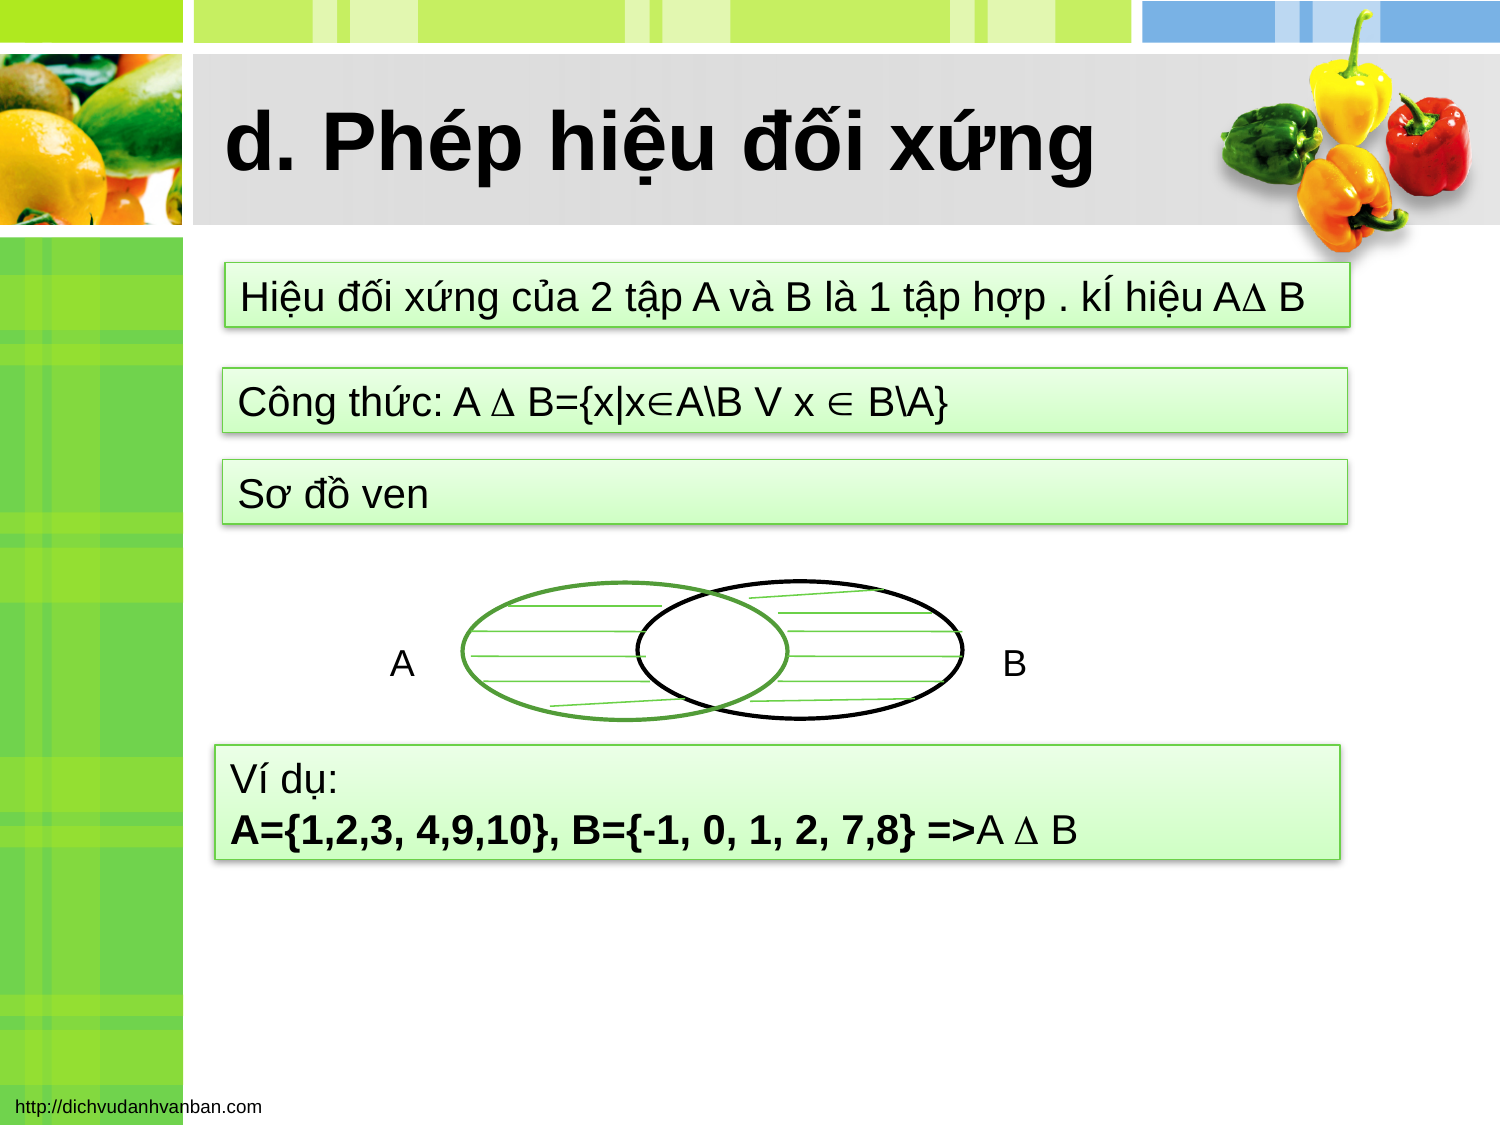

# d. Phép hiệu đối xứng
Hiệu đối xứng của 2 tập A và B là 1 tập hợp . kÍ hiệu AΔ B
Công thức: A Δ B={x|x∈A\B V x ∈ B\A}
Sơ đồ ven

A
B
Ví dụ:
A={1,2,3, 4,9,10}, B={-1, 0, 1, 2, 7,8} =>A Δ B